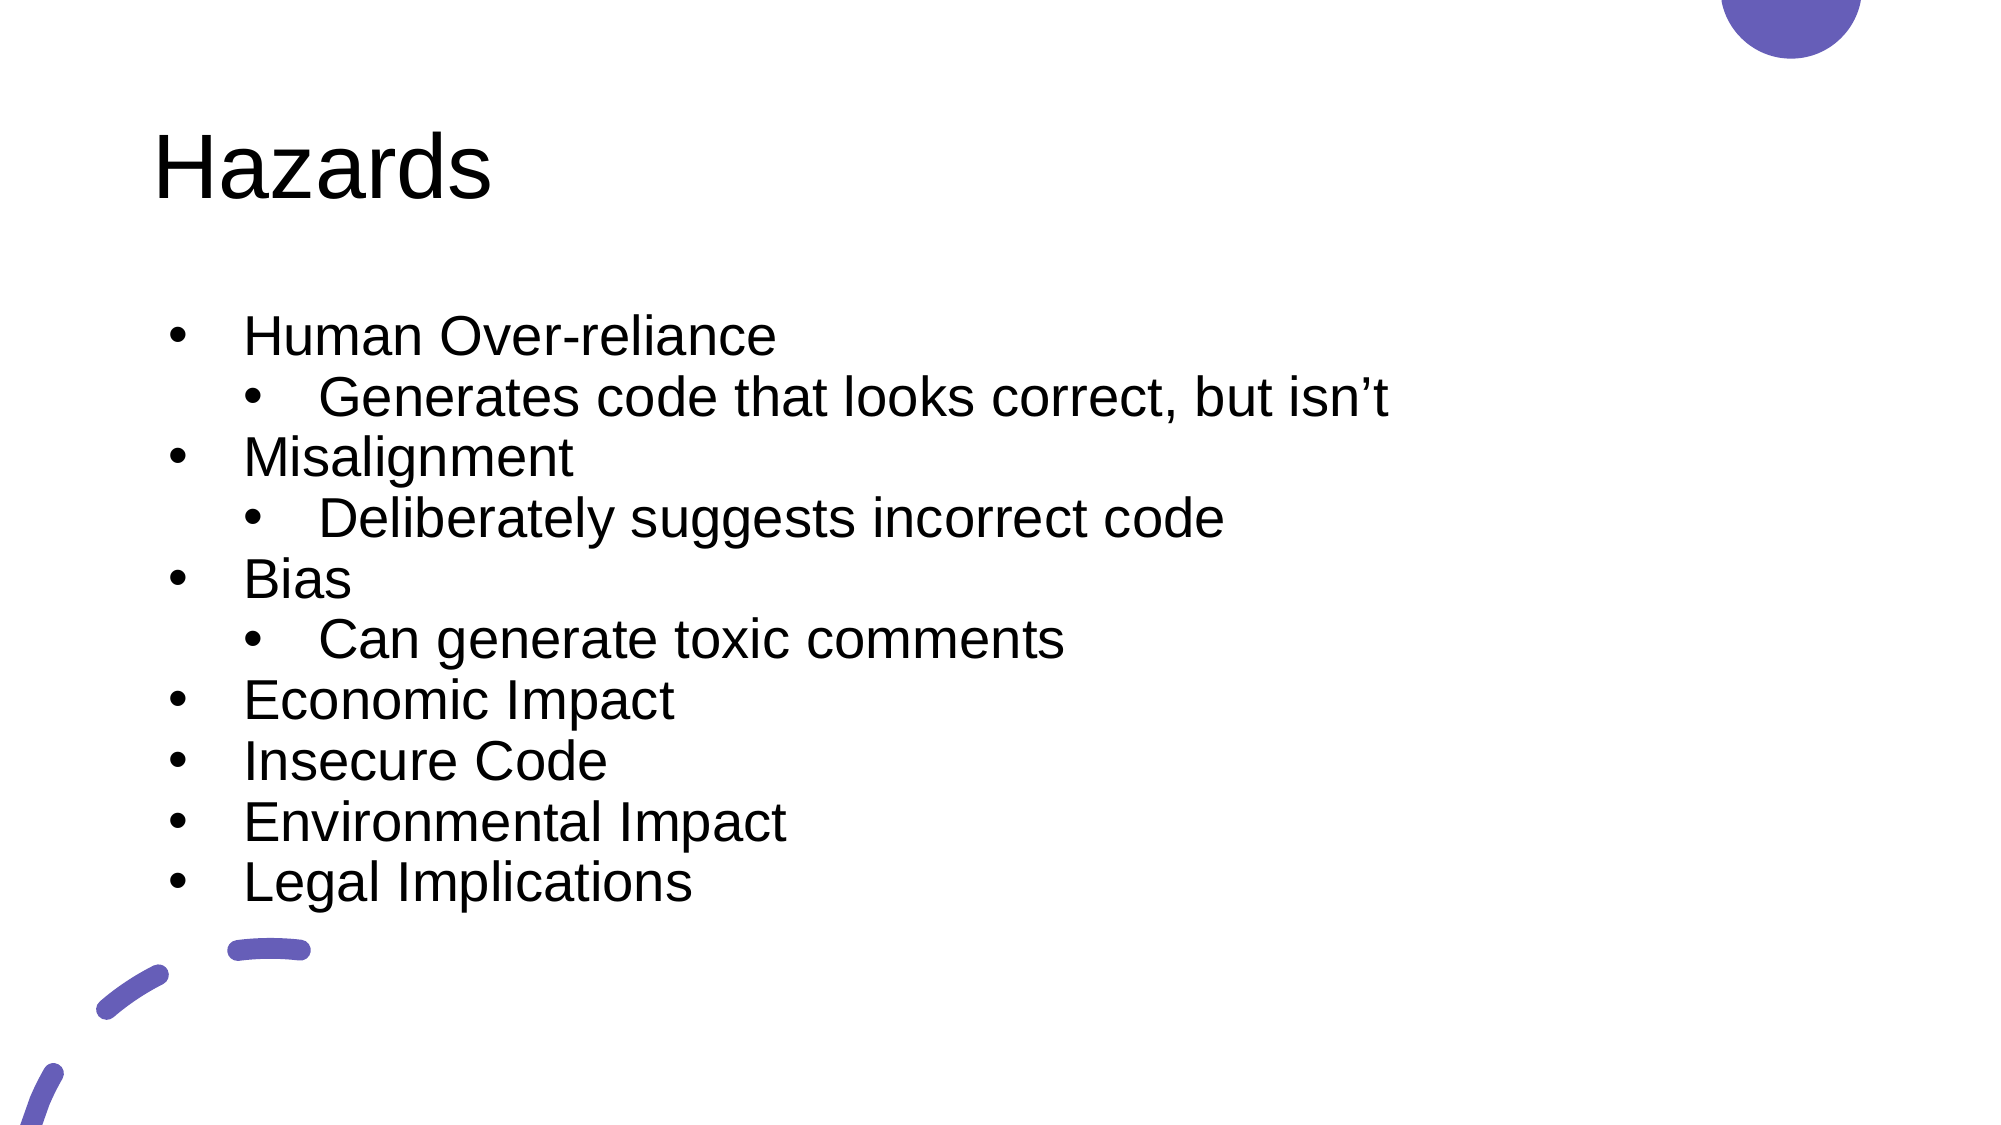

# Hazards
Human Over-reliance
Generates code that looks correct, but isn’t
Misalignment
Deliberately suggests incorrect code
Bias
Can generate toxic comments
Economic Impact
Insecure Code
Environmental Impact
Legal Implications